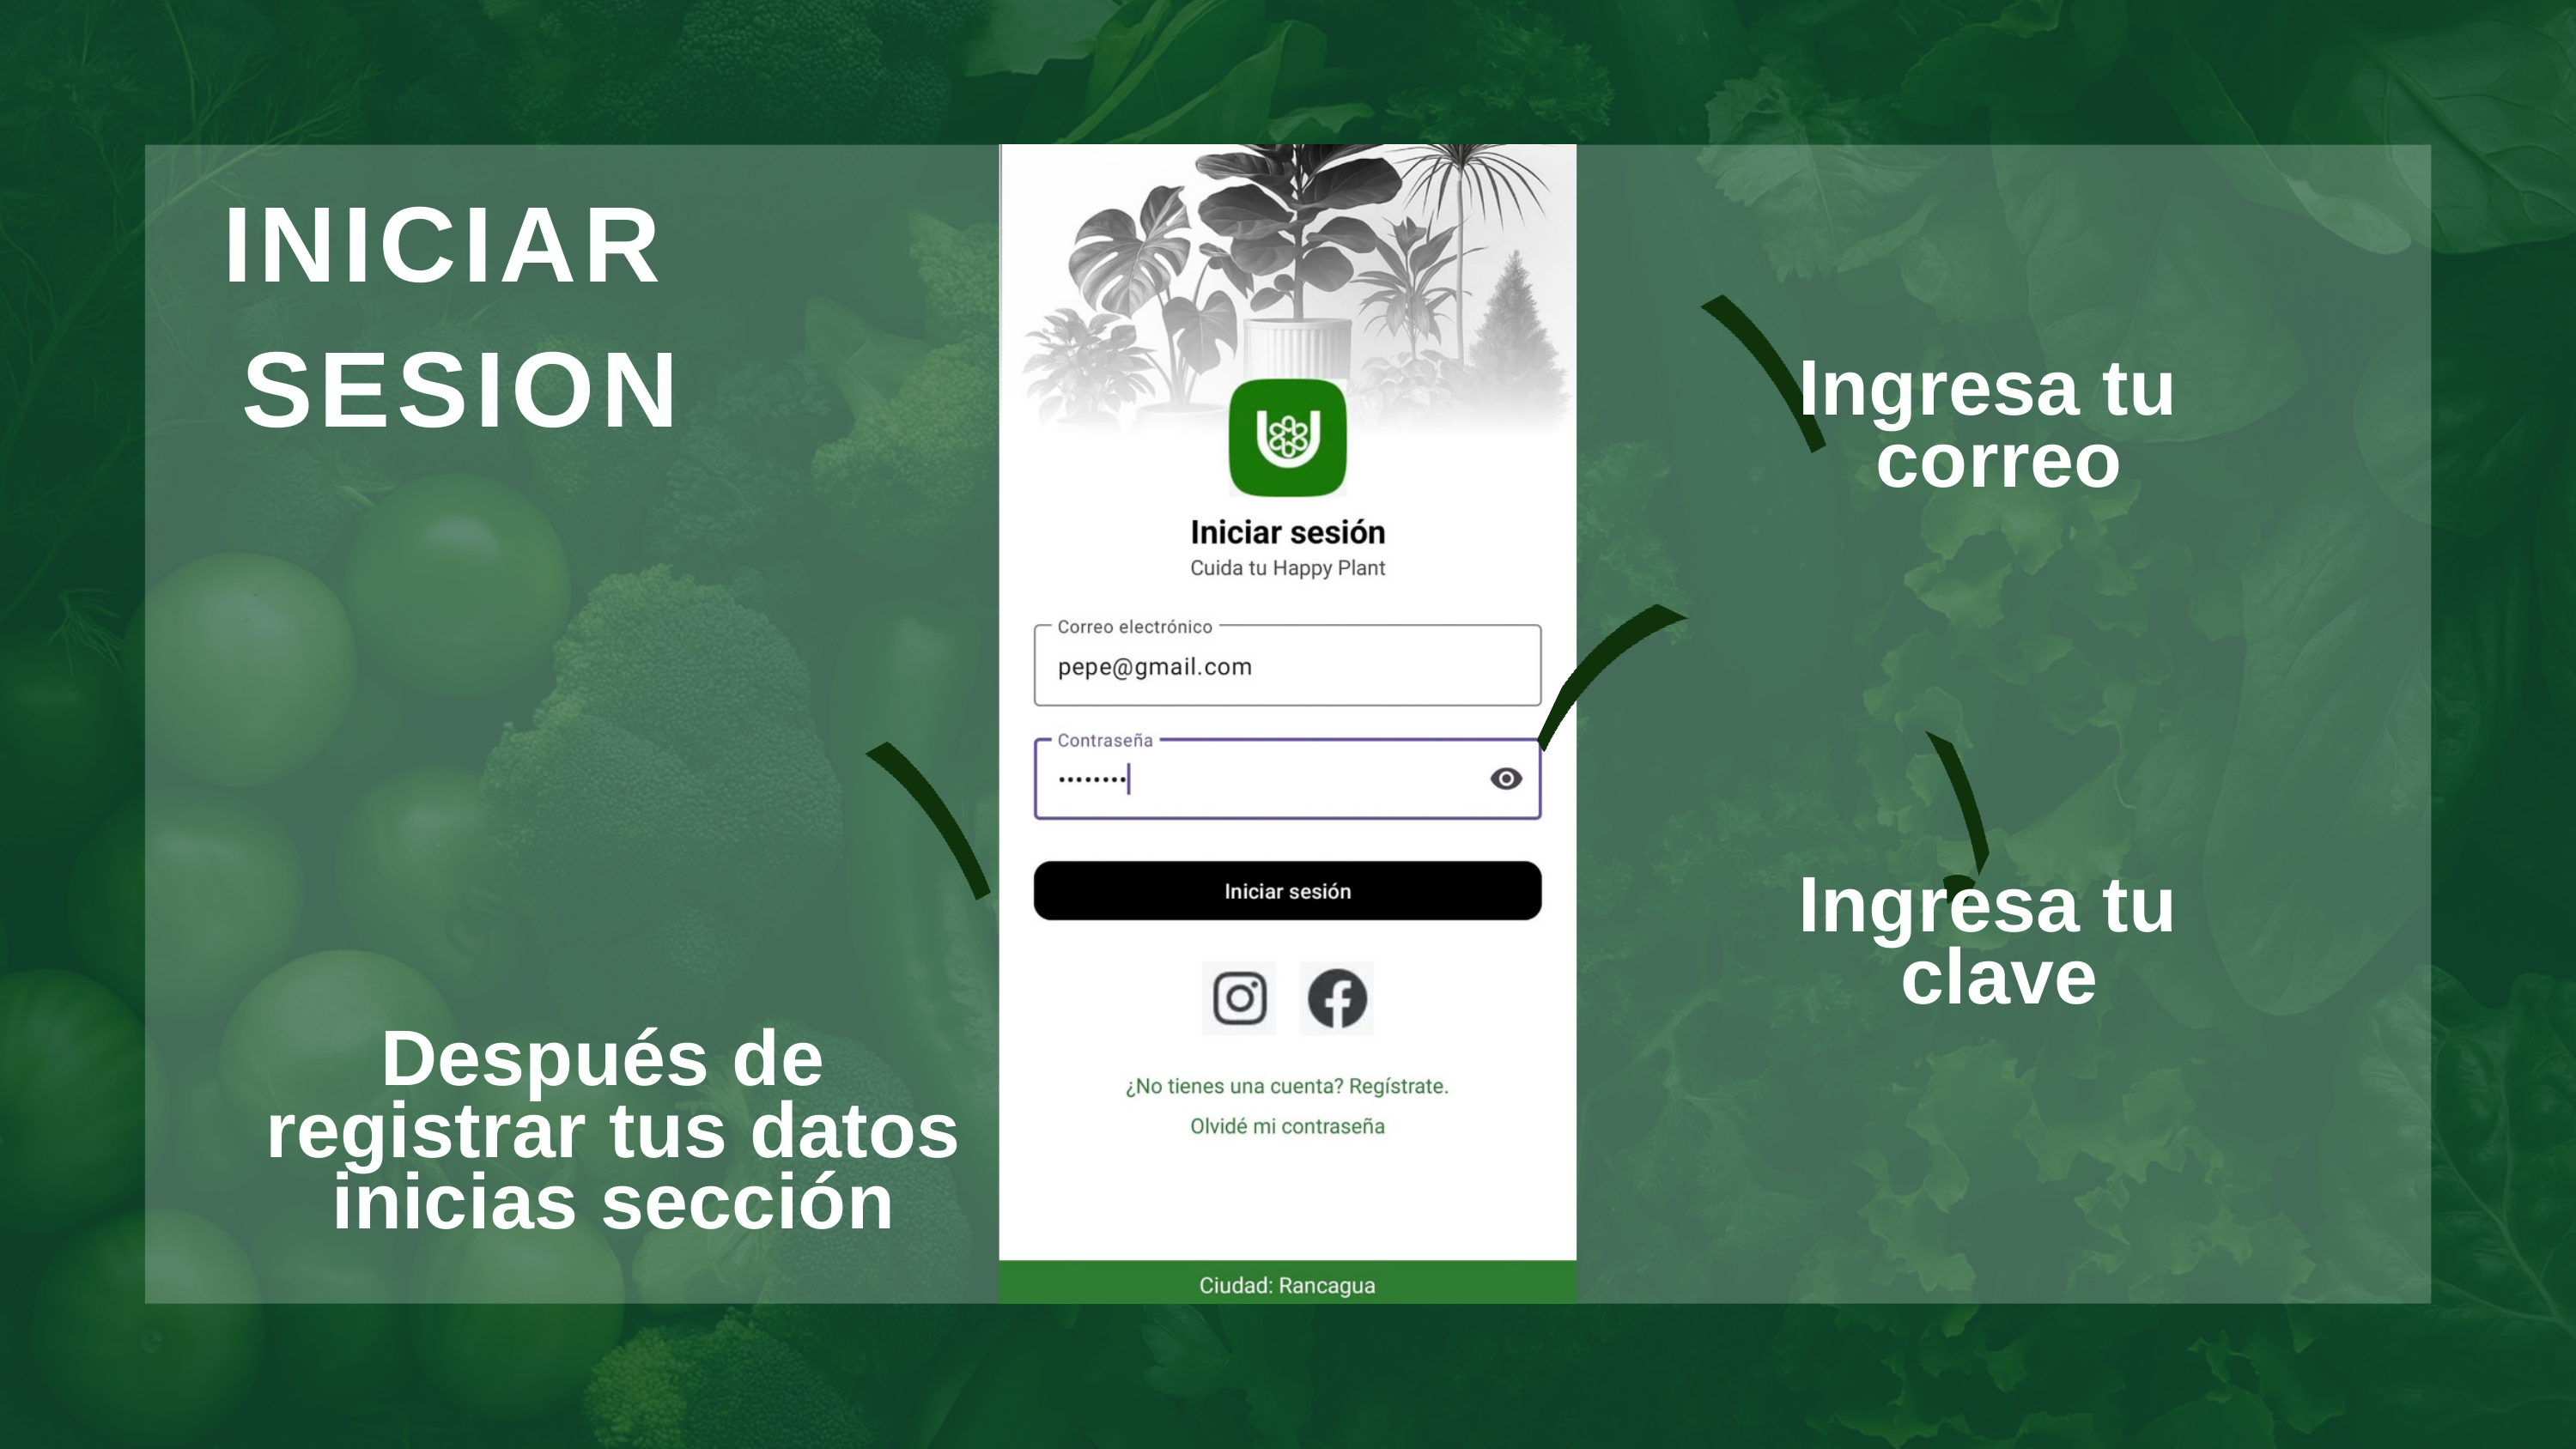

INICIAR
SESION

Ingresa tu
correo

Ingresa tu
clave
Después de
registrar tus datos
inicias sección